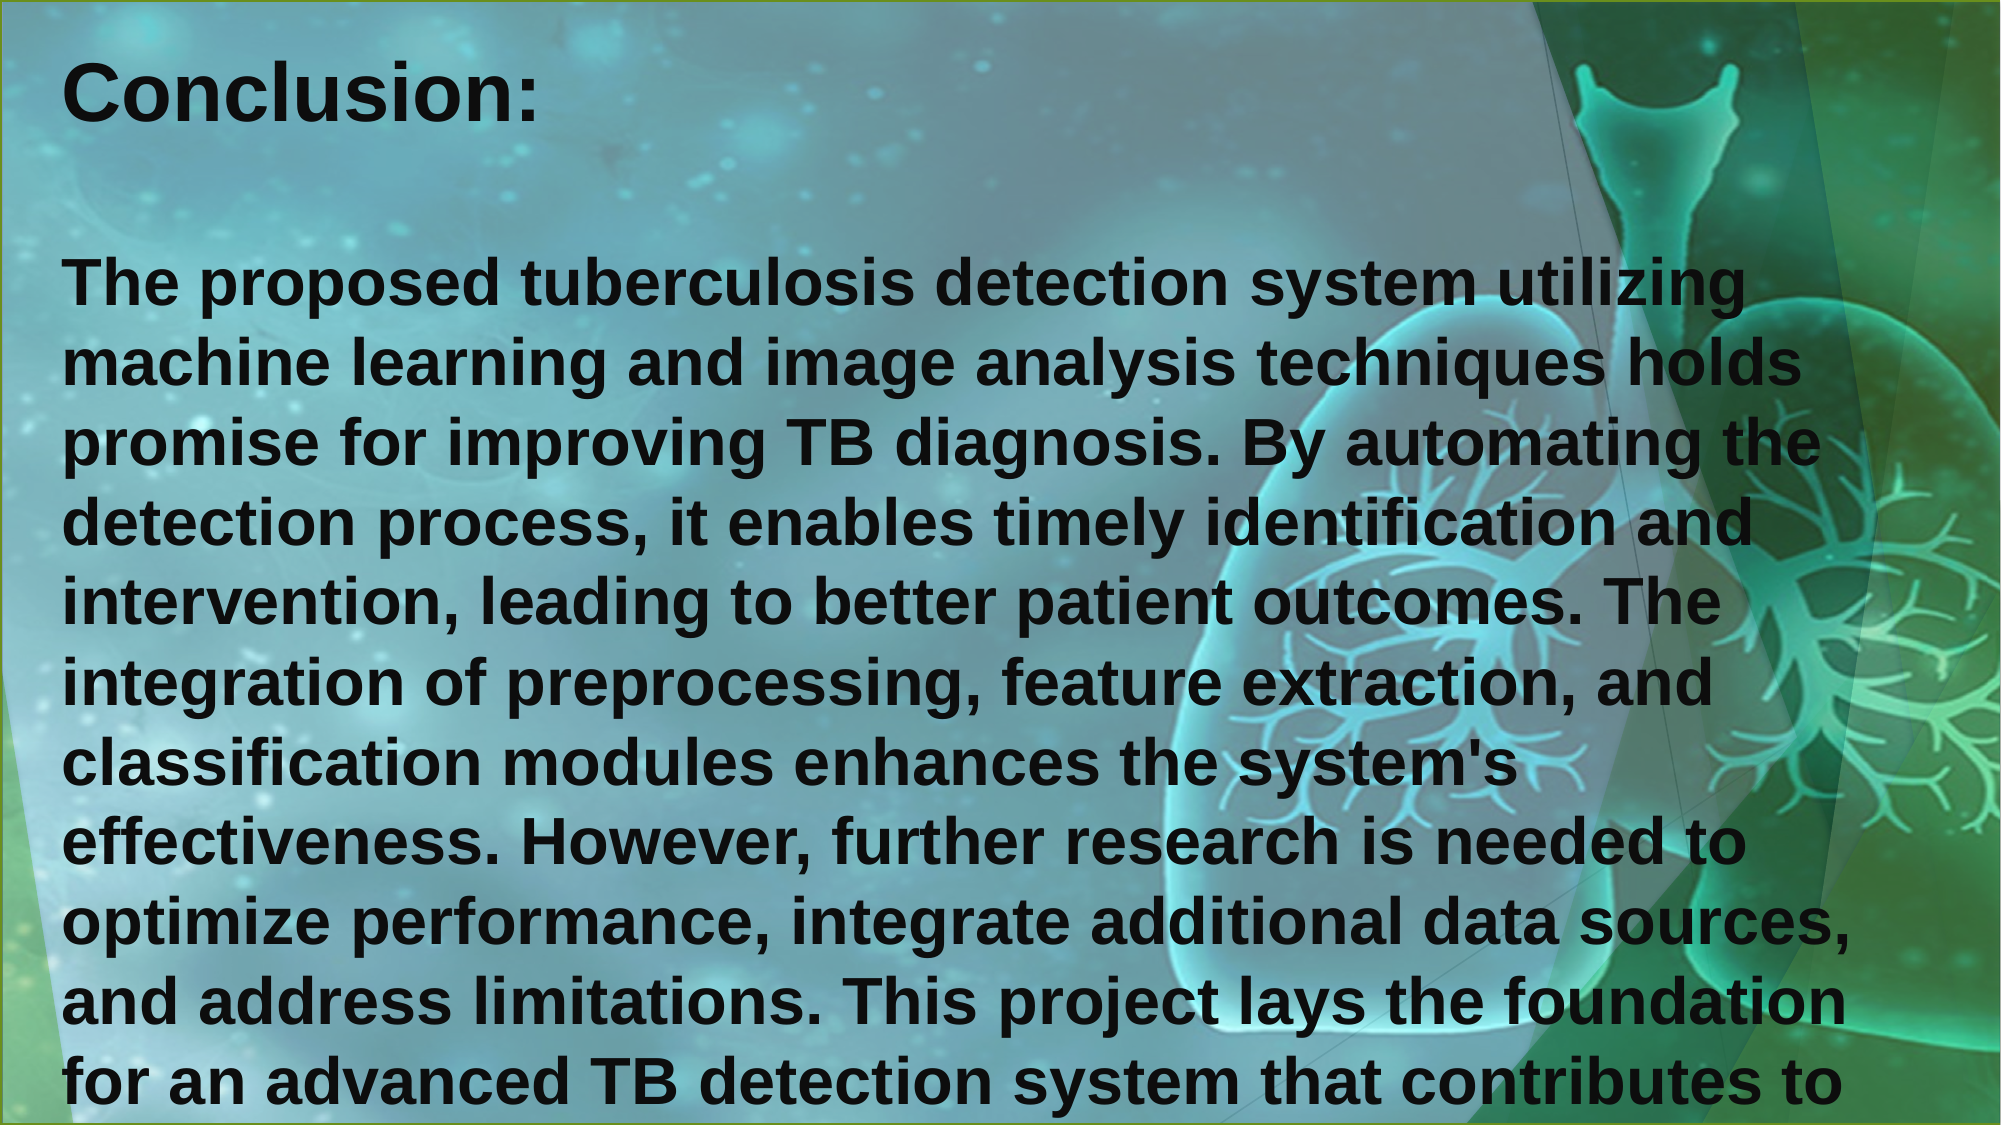

Conclusion:

The proposed tuberculosis detection system utilizing machine learning and image analysis techniques holds promise for improving TB diagnosis. By automating the detection process, it enables timely identification and intervention, leading to better patient outcomes. The integration of preprocessing, feature extraction, and classification modules enhances the system's effectiveness. However, further research is needed to optimize performance, integrate additional data sources, and address limitations. This project lays the foundation for an advanced TB detection system that contributes to global efforts against tuberculosis.